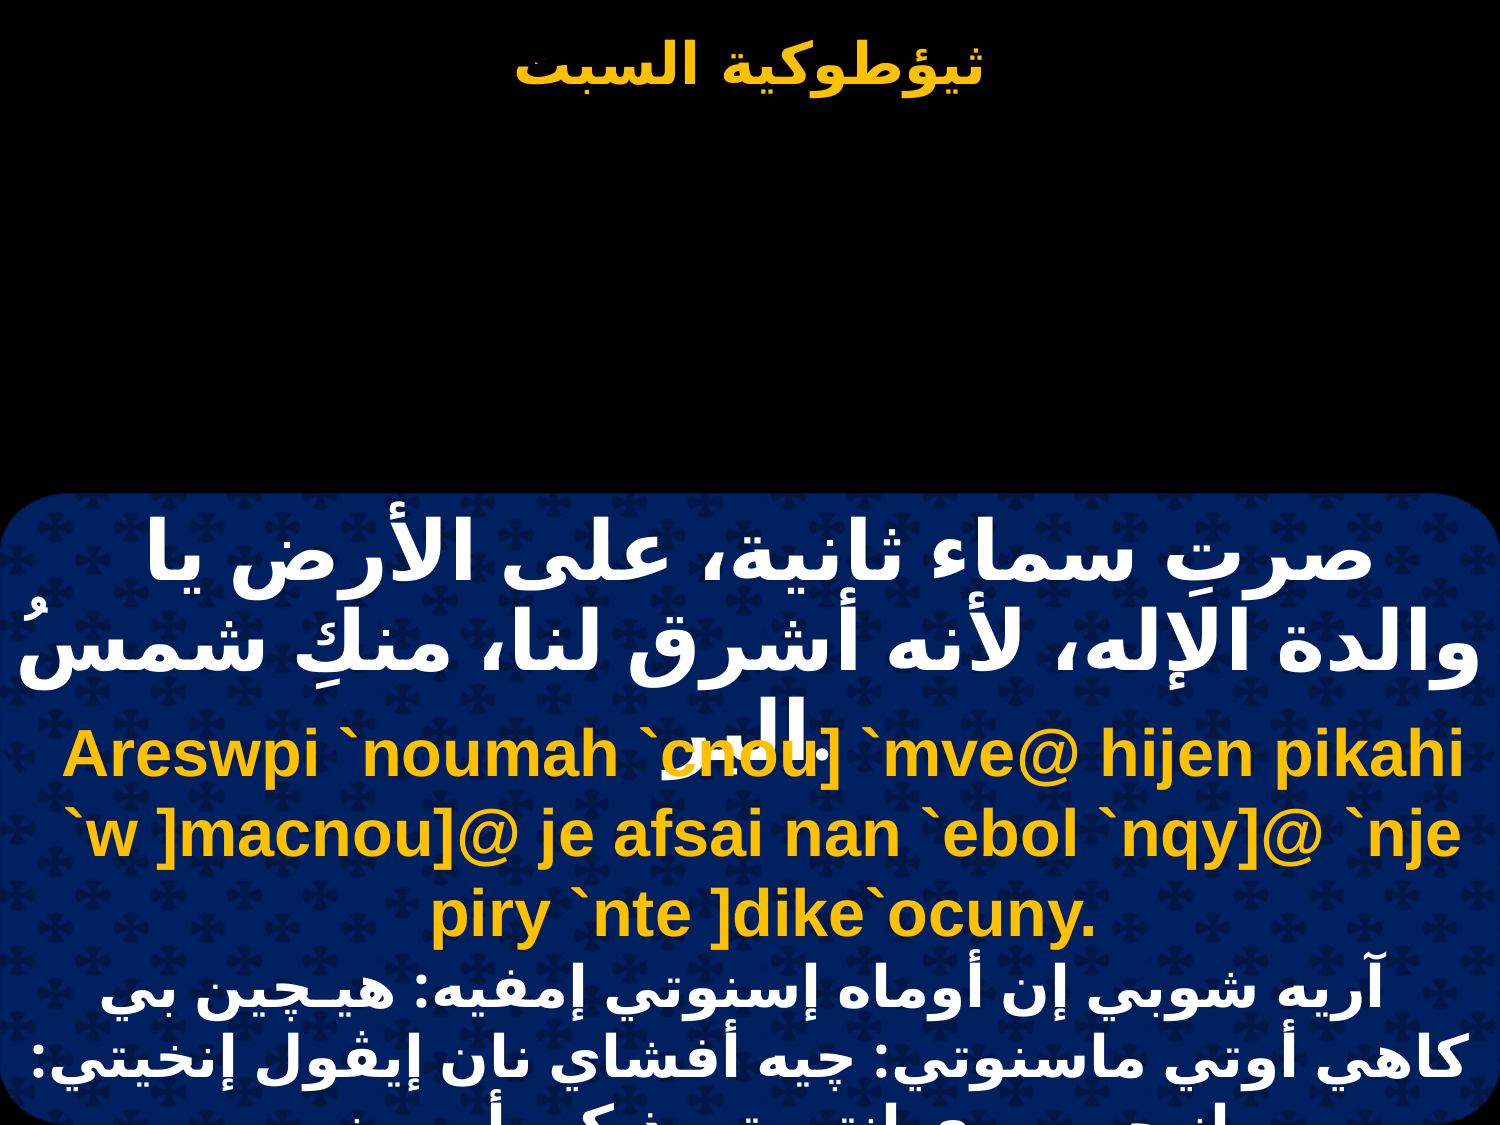

القطعة الخامسة:
 صرتِ سماء ثانية، على الأرض يا والدة الإله، لأنه أشرق لنا، منكِ شمسُ البر.

Areswpi `noumah `cnou] `mve@ hijen pikahi `w ]macnou]@ je afsai nan `ebol `nqy]@ `nje piry `nte ]dike`ocuny.

 آريه شوبي إن أوماه إسنوتي إمفيه: هيـچين بي كاهي أوتي ماسنوتي: چيه أفشاي نان إيڤول إنخيتي: إنـچيه بيري إنتيه تي ذيكيه أوسيني.